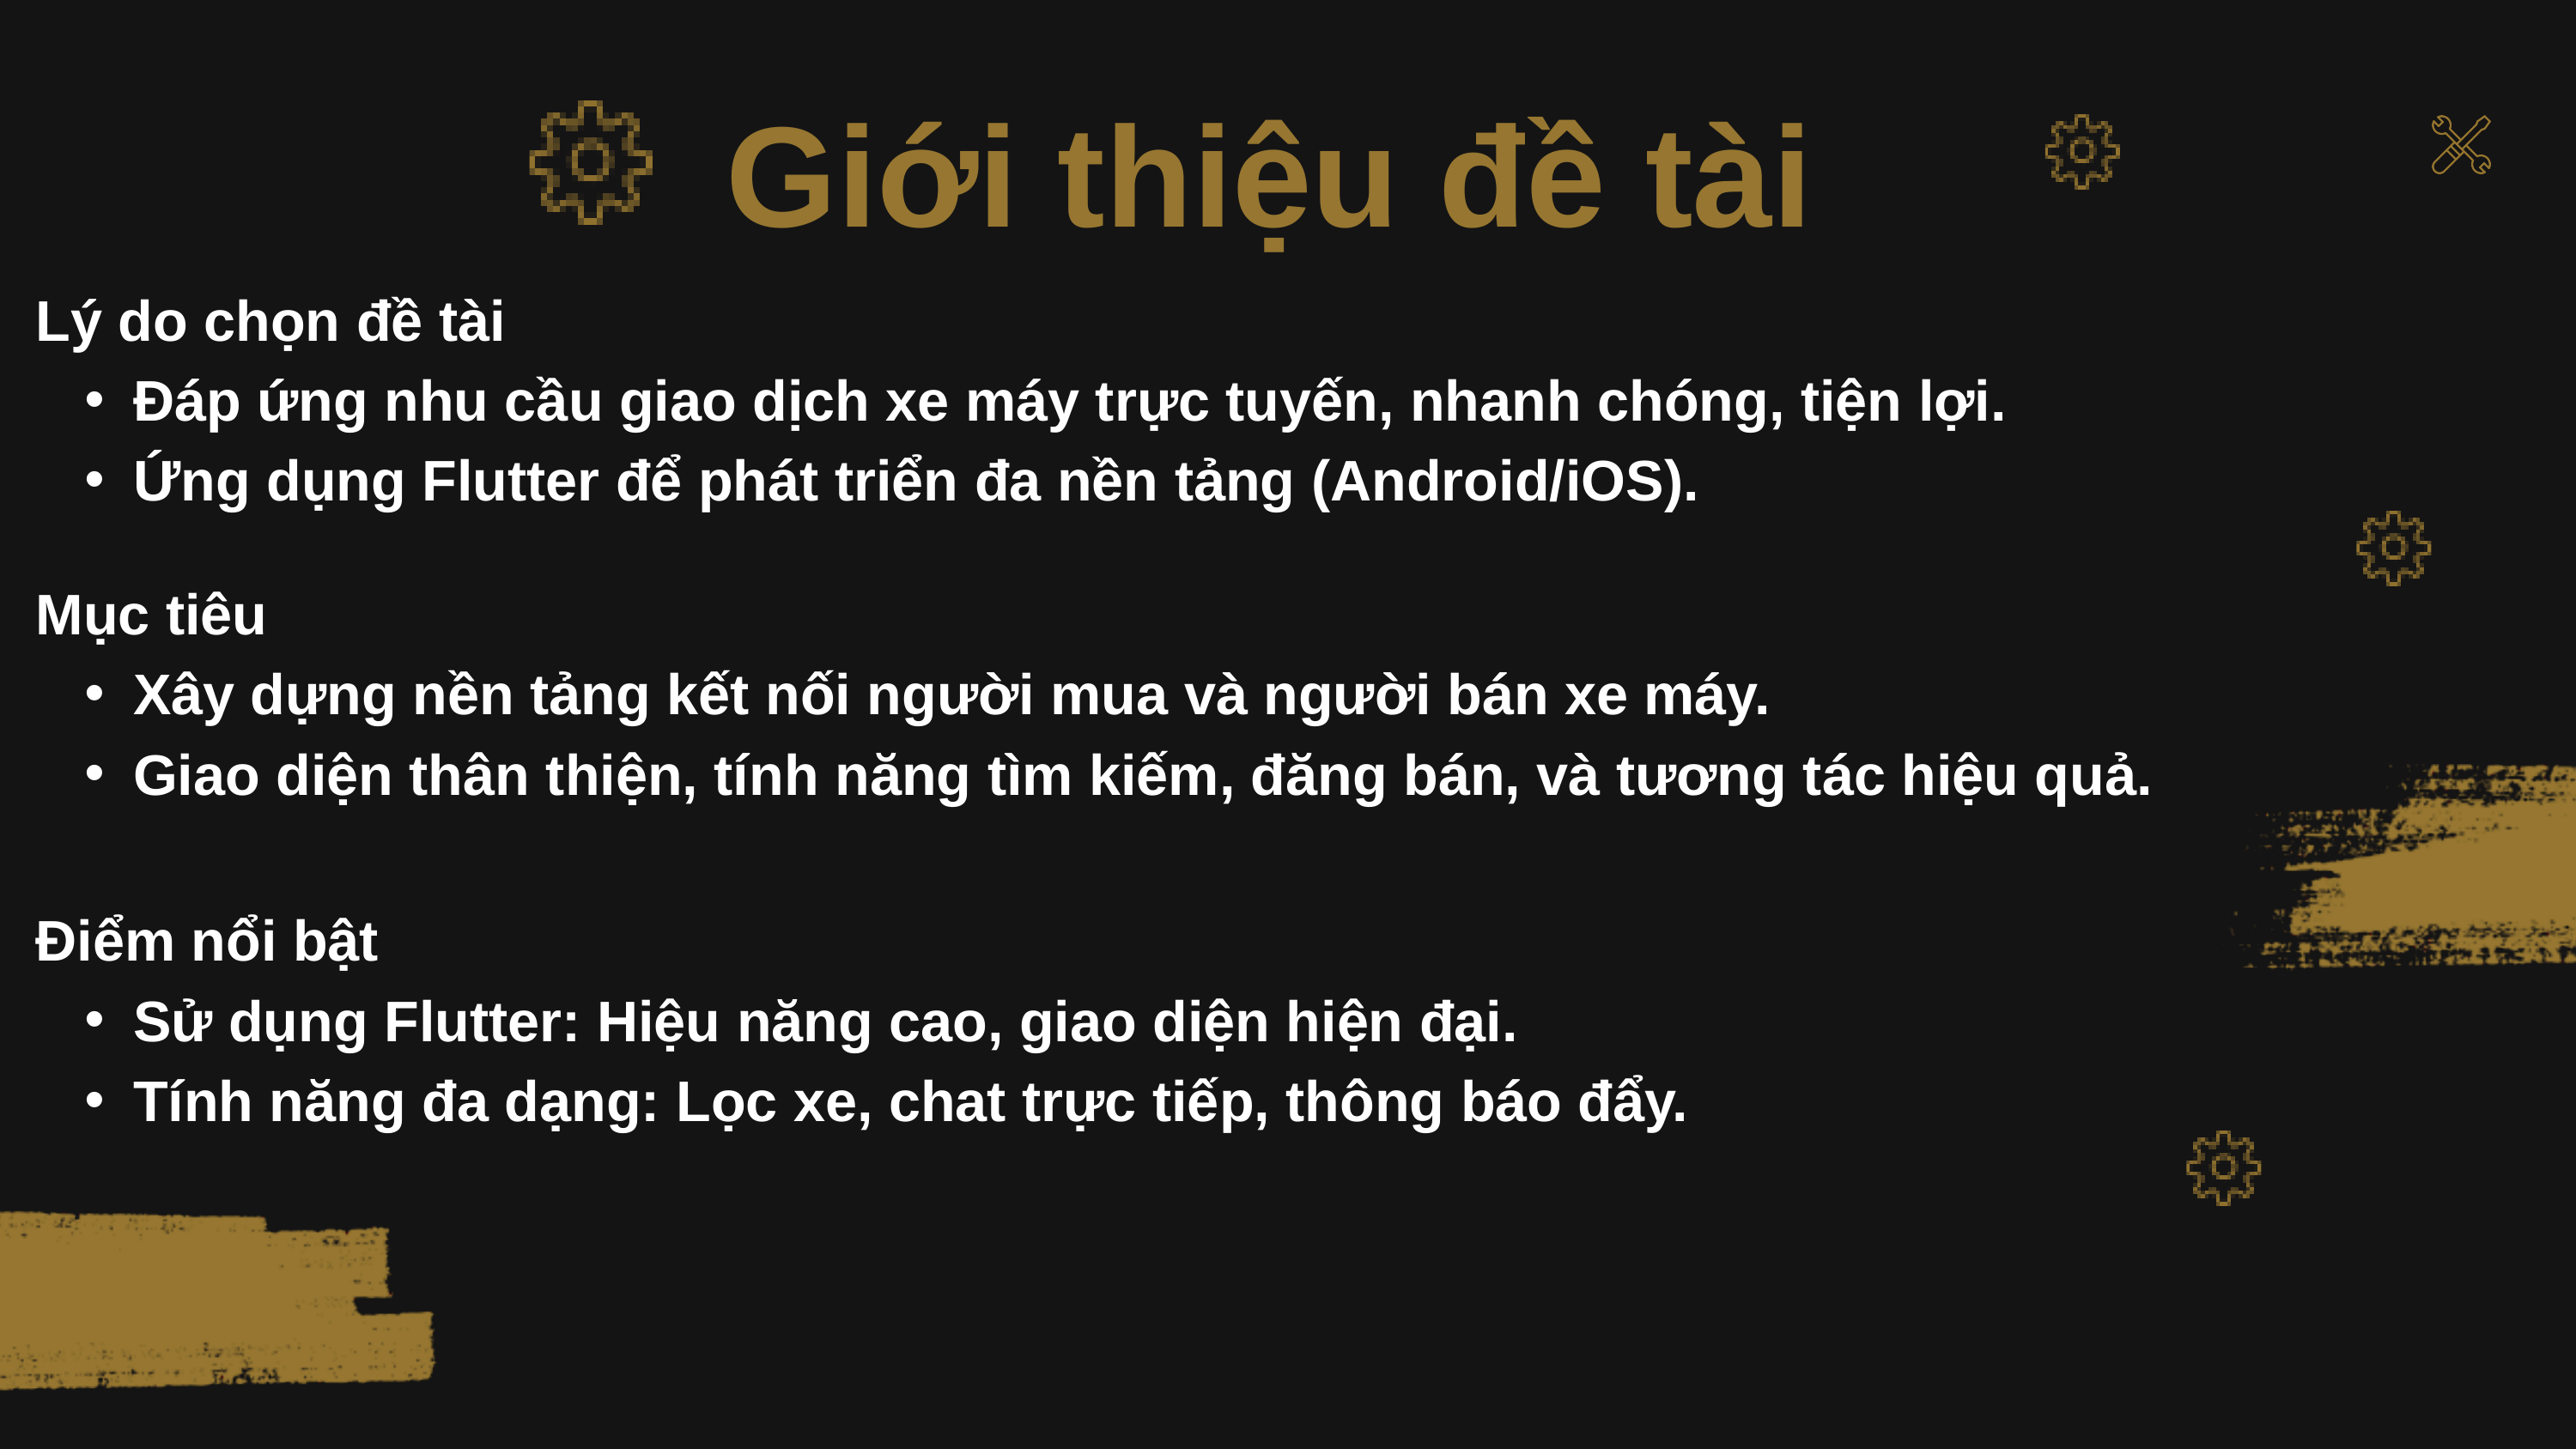

Giới thiệu đề tài

Lý do chọn đề tài
Đáp ứng nhu cầu giao dịch xe máy trực tuyến, nhanh chóng, tiện lợi.
Ứng dụng Flutter để phát triển đa nền tảng (Android/iOS).

Mục tiêu
Xây dựng nền tảng kết nối người mua và người bán xe máy.
Giao diện thân thiện, tính năng tìm kiếm, đăng bán, và tương tác hiệu quả.

Điểm nổi bật
Sử dụng Flutter: Hiệu năng cao, giao diện hiện đại.
Tính năng đa dạng: Lọc xe, chat trực tiếp, thông báo đẩy.